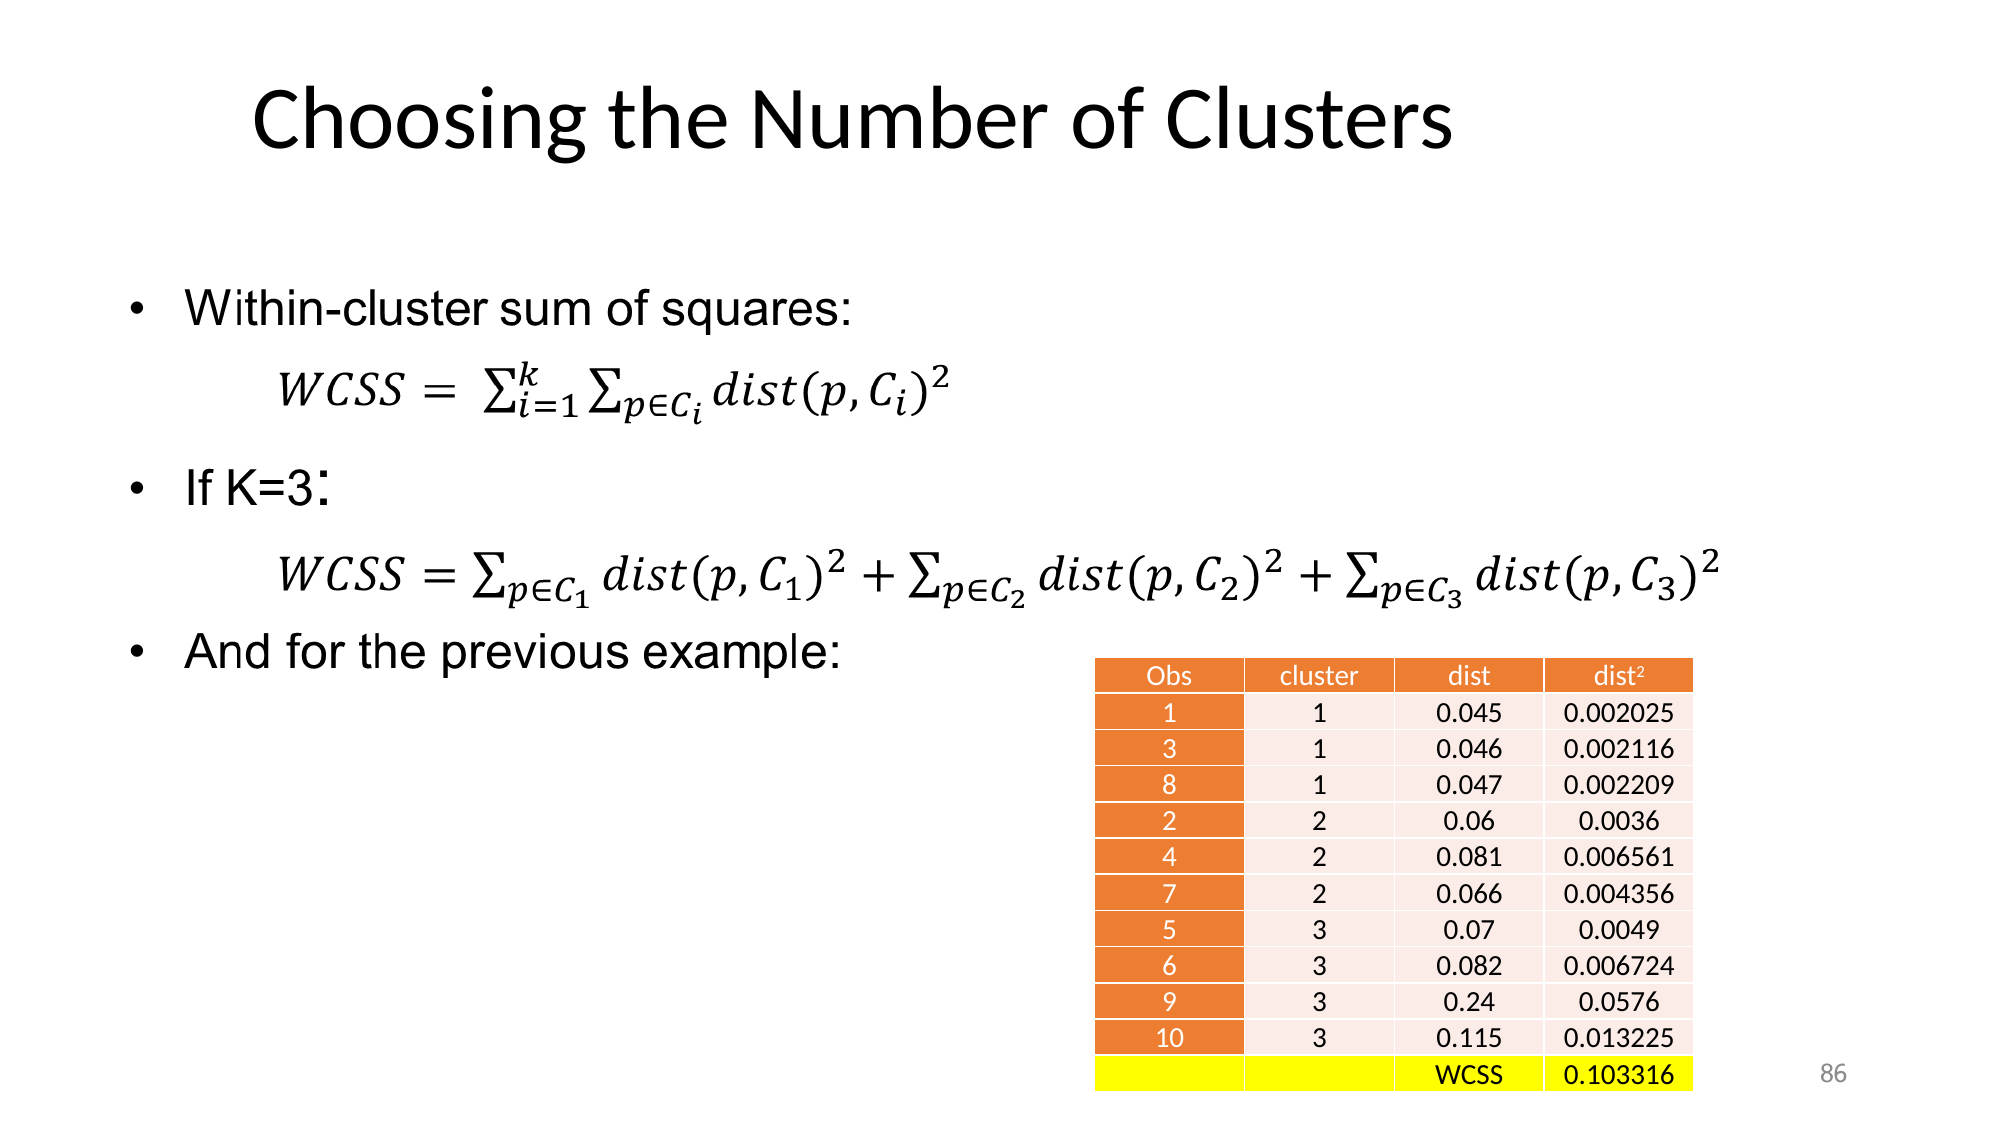

# Choosing the Number of Clusters

| Obs | cluster | dist | dist2 |
| --- | --- | --- | --- |
| 1 | 1 | 0.045 | 0.002025 |
| 3 | 1 | 0.046 | 0.002116 |
| 8 | 1 | 0.047 | 0.002209 |
| 2 | 2 | 0.06 | 0.0036 |
| 4 | 2 | 0.081 | 0.006561 |
| 7 | 2 | 0.066 | 0.004356 |
| 5 | 3 | 0.07 | 0.0049 |
| 6 | 3 | 0.082 | 0.006724 |
| 9 | 3 | 0.24 | 0.0576 |
| 10 | 3 | 0.115 | 0.013225 |
|  |  | WCSS | 0.103316 |
86